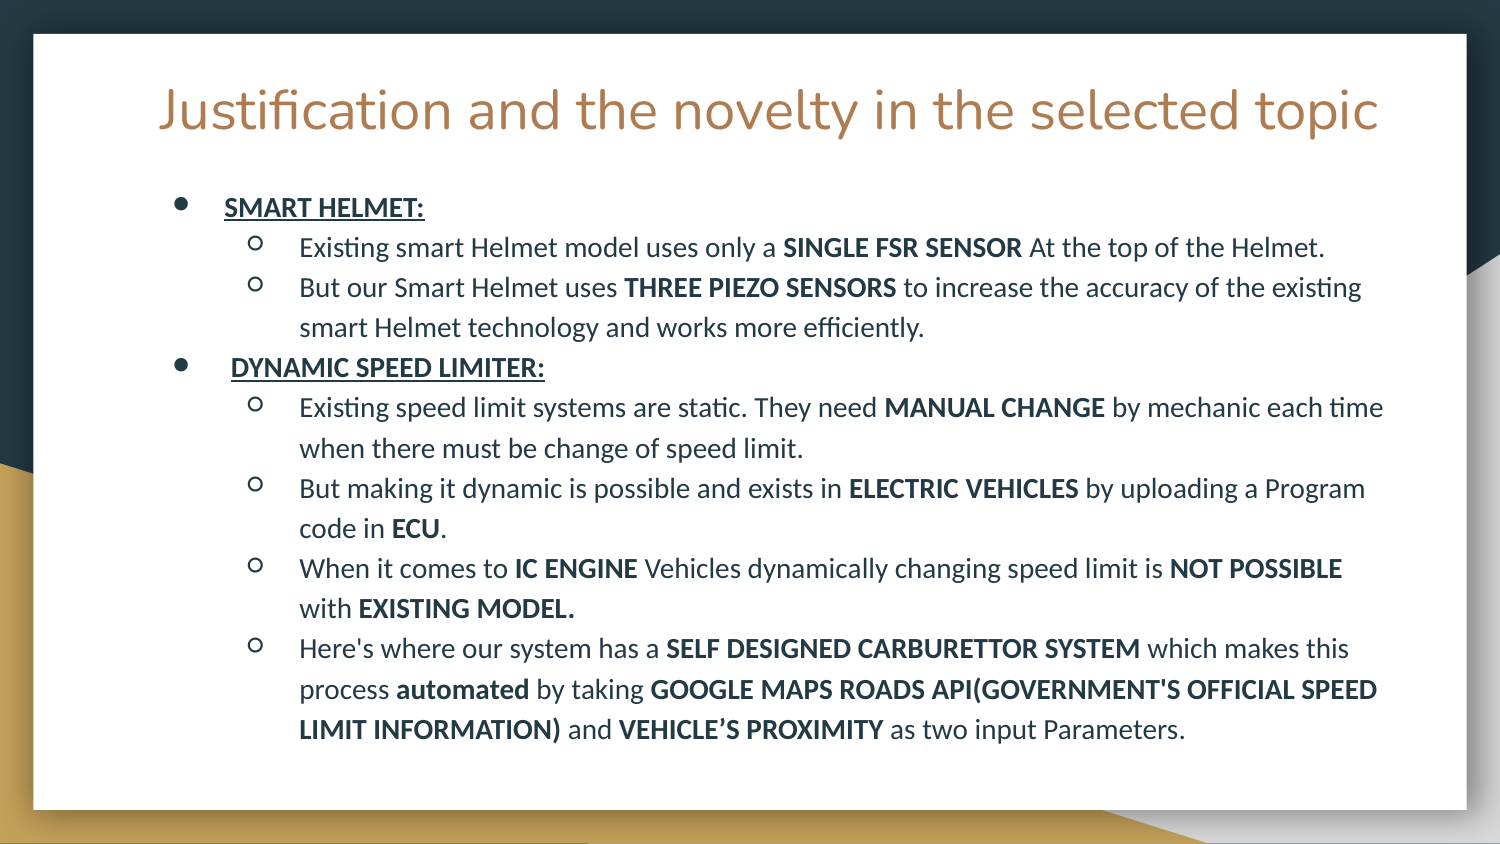

# Justification and the novelty in the selected topic
SMART HELMET:
Existing smart Helmet model uses only a SINGLE FSR SENSOR At the top of the Helmet.
But our Smart Helmet uses THREE PIEZO SENSORS to increase the accuracy of the existing smart Helmet technology and works more efficiently.
 DYNAMIC SPEED LIMITER:
Existing speed limit systems are static. They need MANUAL CHANGE by mechanic each time when there must be change of speed limit.
But making it dynamic is possible and exists in ELECTRIC VEHICLES by uploading a Program code in ECU.
When it comes to IC ENGINE Vehicles dynamically changing speed limit is NOT POSSIBLE with EXISTING MODEL.
Here's where our system has a SELF DESIGNED CARBURETTOR SYSTEM which makes this process automated by taking GOOGLE MAPS ROADS API(GOVERNMENT'S OFFICIAL SPEED LIMIT INFORMATION) and VEHICLE’S PROXIMITY as two input Parameters.